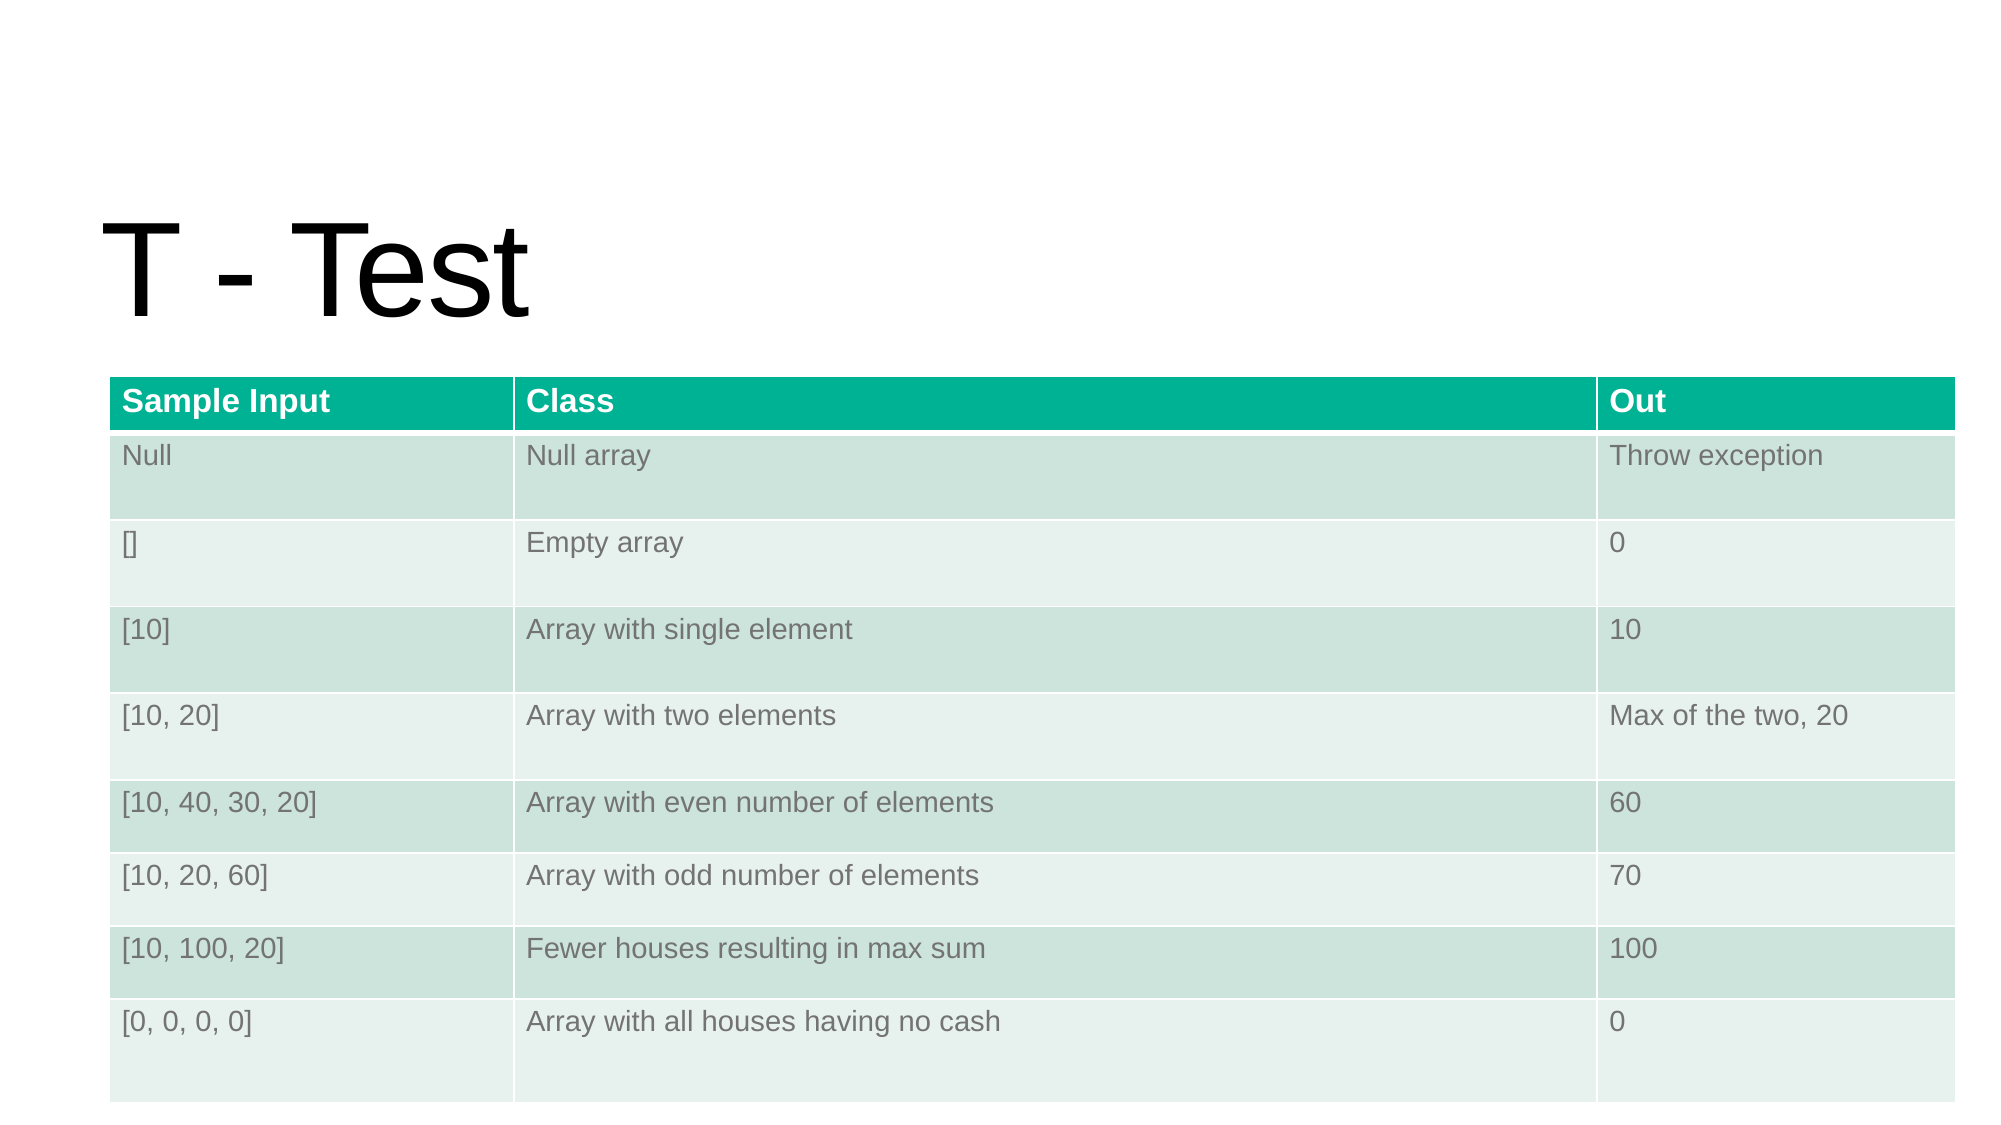

T - Test
| Sample Input | Class | Out |
| --- | --- | --- |
| Null | Null array | Throw exception |
| [] | Empty array | 0 |
| [10] | Array with single element | 10 |
| [10, 20] | Array with two elements | Max of the two, 20 |
| [10, 40, 30, 20] | Array with even number of elements | 60 |
| [10, 20, 60] | Array with odd number of elements | 70 |
| [10, 100, 20] | Fewer houses resulting in max sum | 100 |
| [0, 0, 0, 0] | Array with all houses having no cash | 0 |